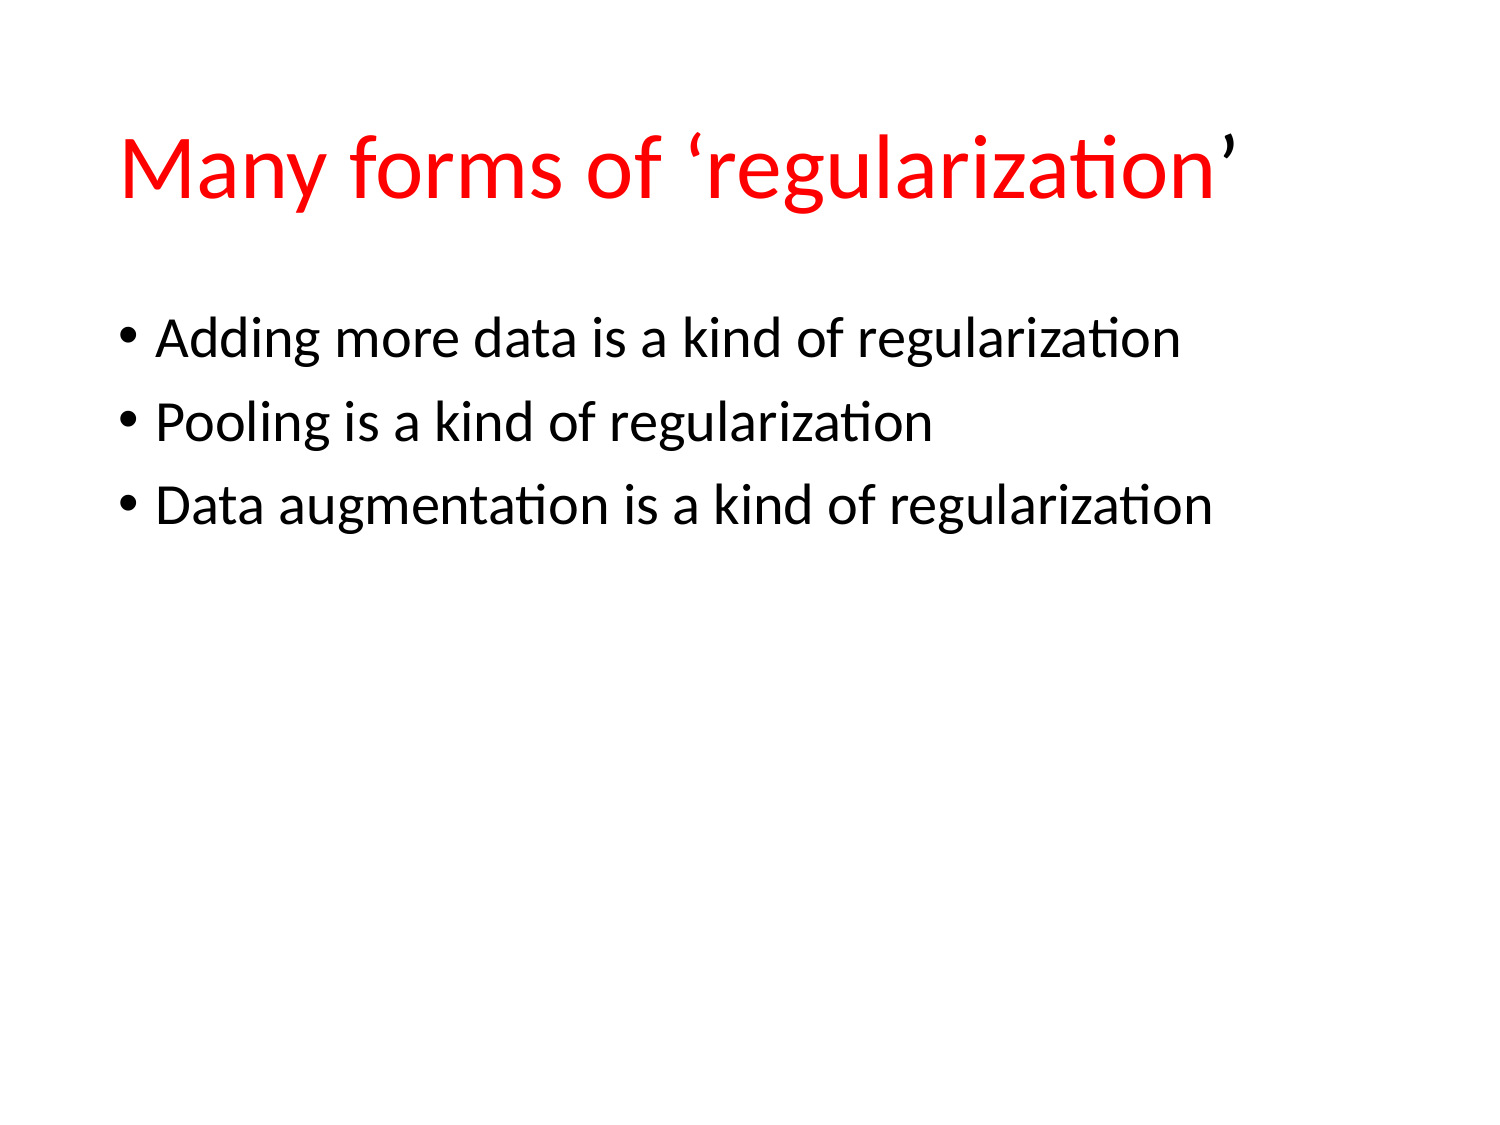

# Many forms of ‘regularization’
Adding more data is a kind of regularization
Pooling is a kind of regularization
Data augmentation is a kind of regularization